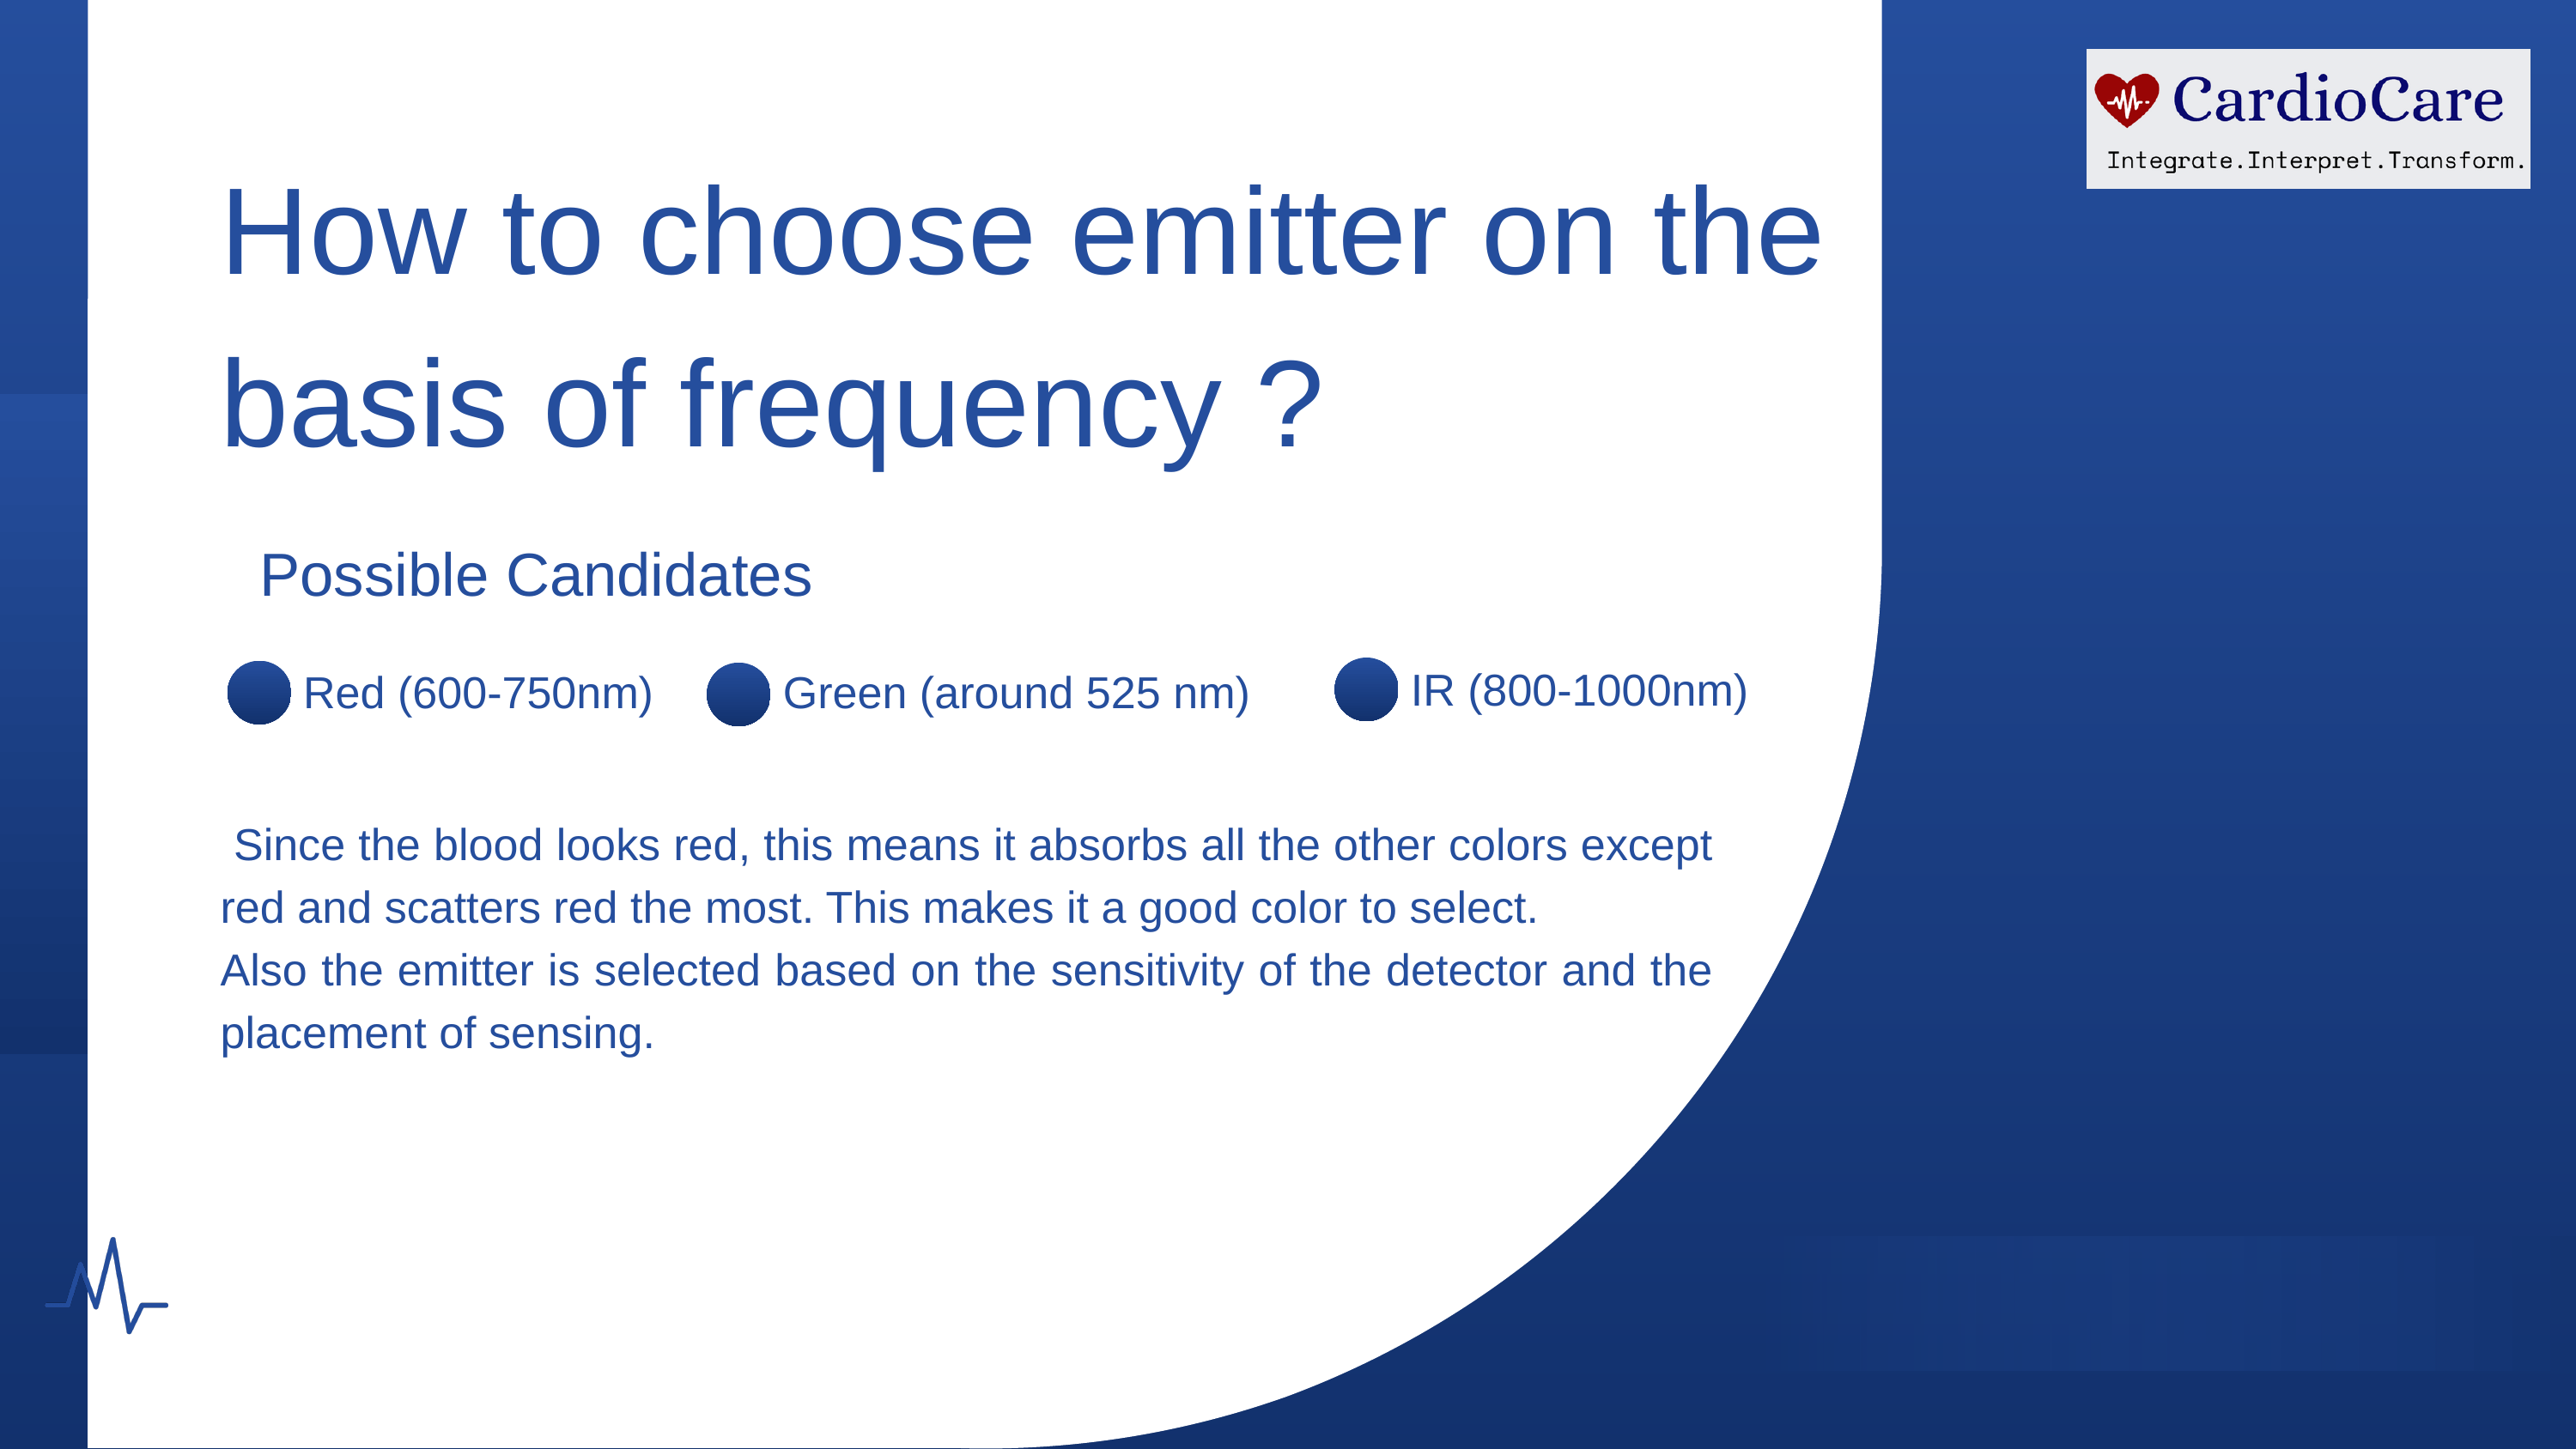

How to choose emitter on the basis of frequency ?

How to choose emitter with what frequency

Possible Candidates

 IR (800-1000nm)
Red (600-750nm)
 Green (around 525 nm)

 Since the blood looks red, this means it absorbs all the other colors except red and scatters red the most. This makes it a good color to select.
Also the emitter is selected based on the sensitivity of the detector and the placement of sensing.